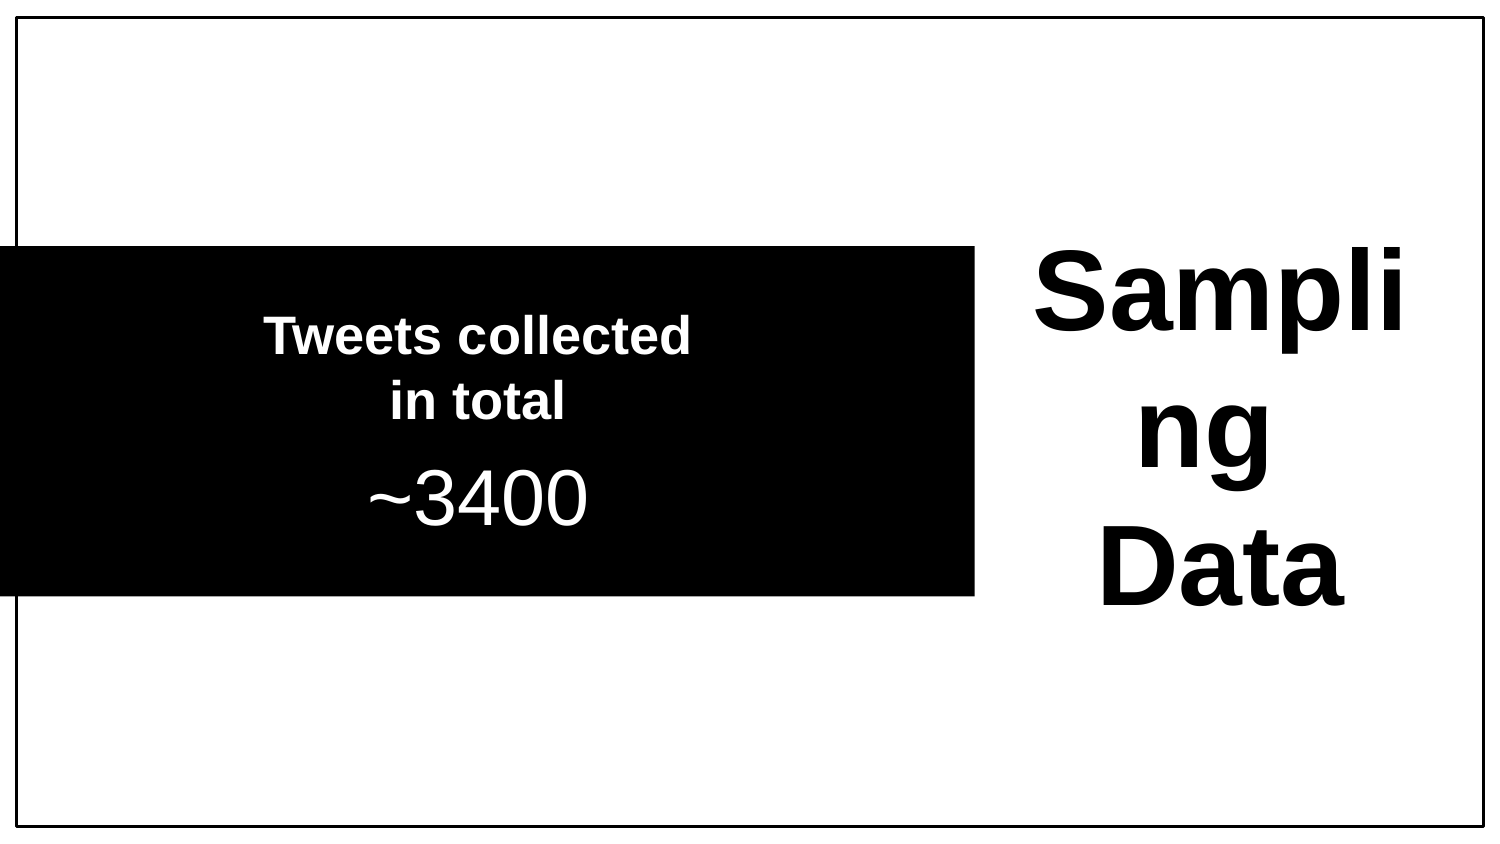

Tweets collected in total
# Sampling
Data
~3400